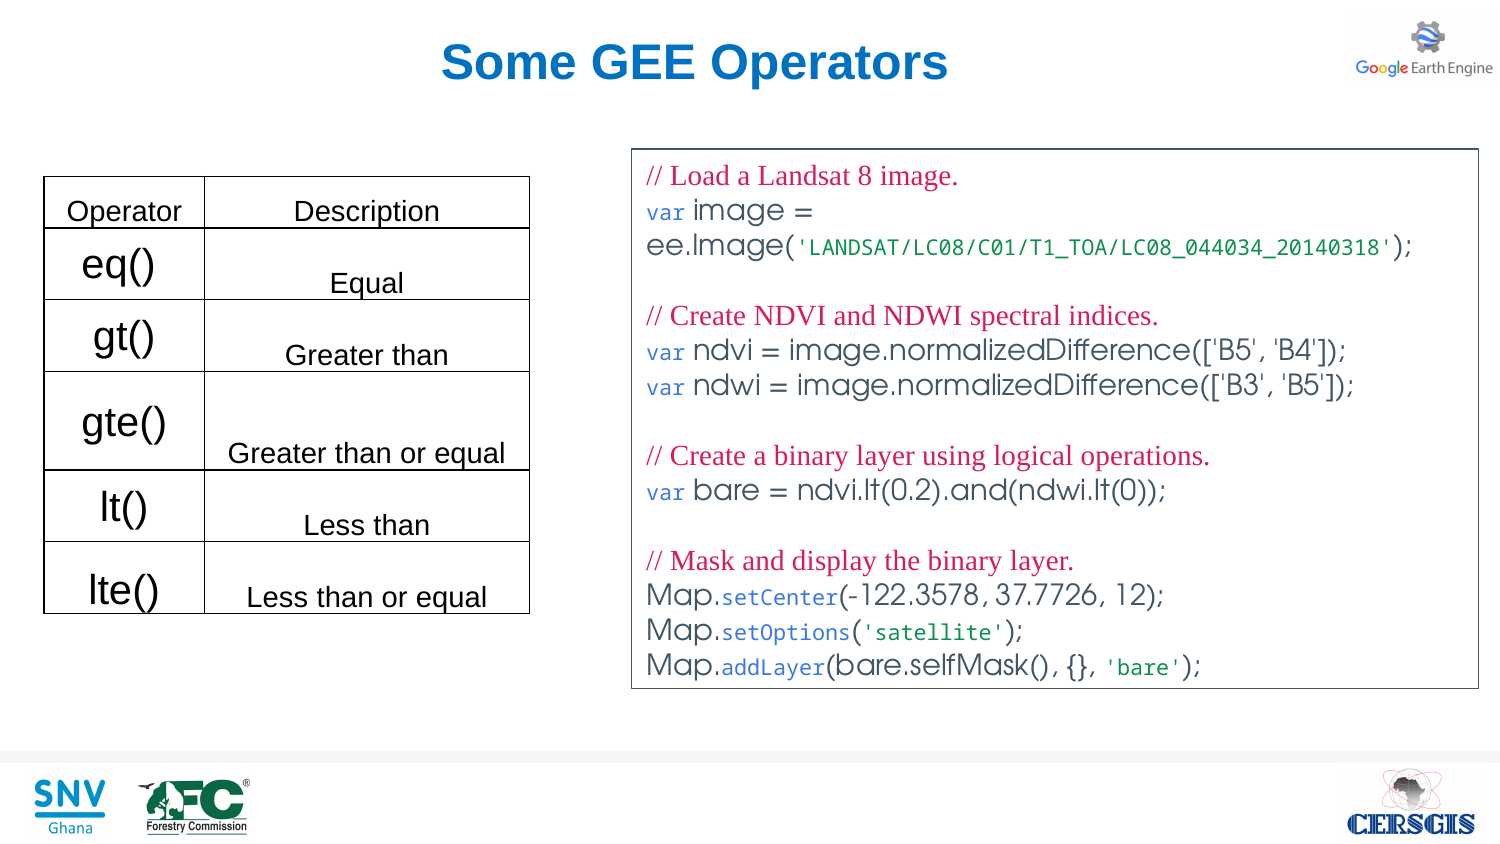

# Some GEE Operators
// Load a Landsat 8 image.
var image = ee.Image('LANDSAT/LC08/C01/T1_TOA/LC08_044034_20140318');
// Create NDVI and NDWI spectral indices.
var ndvi = image.normalizedDifference(['B5', 'B4']);
var ndwi = image.normalizedDifference(['B3', 'B5']);
// Create a binary layer using logical operations.
var bare = ndvi.lt(0.2).and(ndwi.lt(0));
// Mask and display the binary layer.
Map.setCenter(-122.3578, 37.7726, 12);
Map.setOptions('satellite');
Map.addLayer(bare.selfMask(), {}, 'bare');
| Operator | Description |
| --- | --- |
| eq() | Equal |
| gt() | Greater than |
| gte() | Greater than or equal |
| lt() | Less than |
| lte() | Less than or equal |